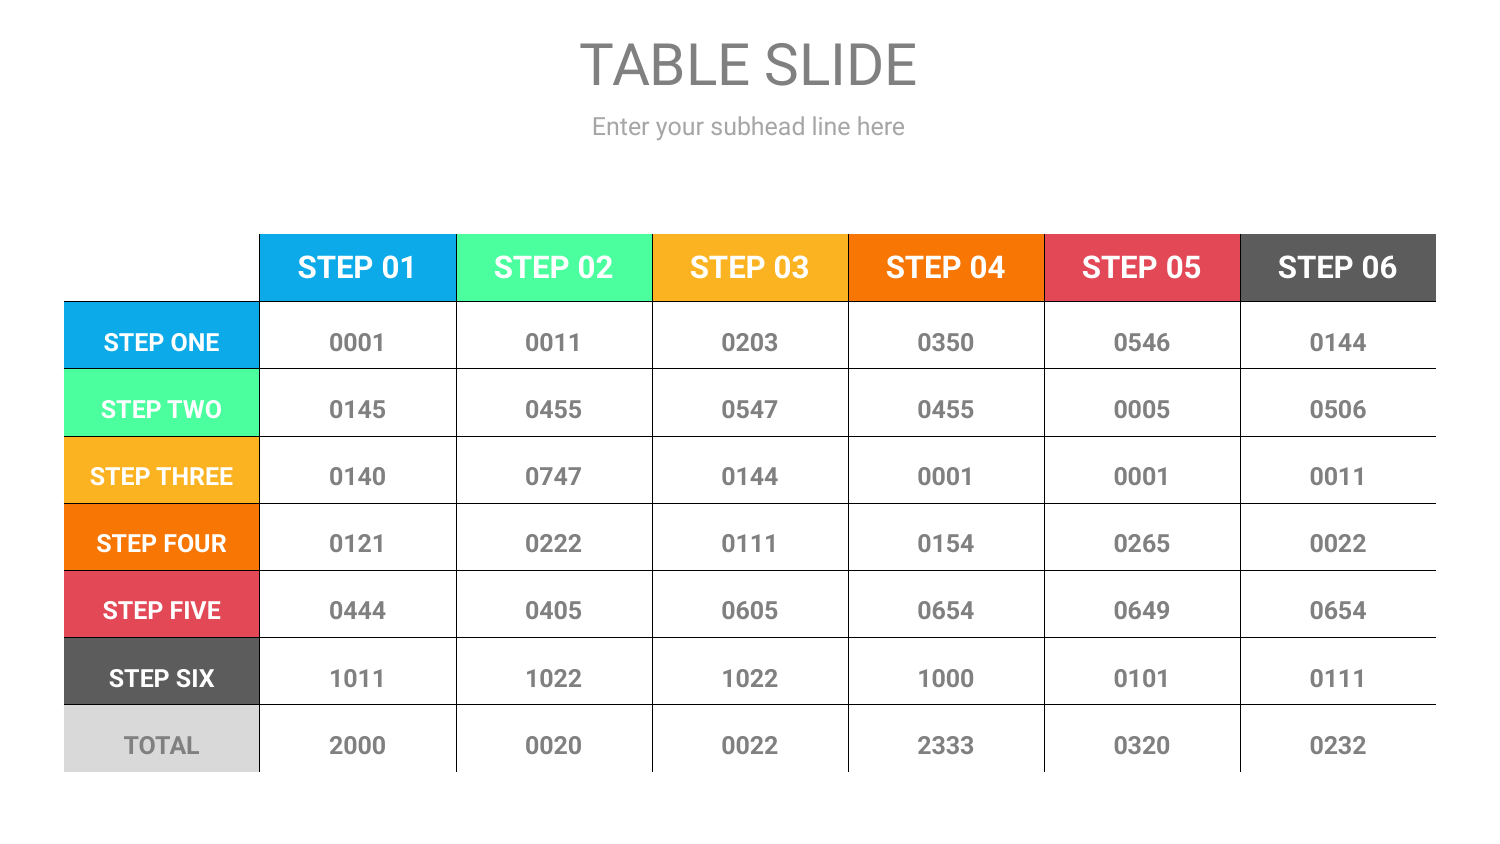

# TABLE SLIDE
Enter your subhead line here
|  | STEP 01 | STEP 02 | STEP 03 | STEP 04 | STEP 05 | STEP 06 |
| --- | --- | --- | --- | --- | --- | --- |
| STEP ONE | 0001 | 0011 | 0203 | 0350 | 0546 | 0144 |
| STEP TWO | 0145 | 0455 | 0547 | 0455 | 0005 | 0506 |
| STEP THREE | 0140 | 0747 | 0144 | 0001 | 0001 | 0011 |
| STEP FOUR | 0121 | 0222 | 0111 | 0154 | 0265 | 0022 |
| STEP FIVE | 0444 | 0405 | 0605 | 0654 | 0649 | 0654 |
| STEP SIX | 1011 | 1022 | 1022 | 1000 | 0101 | 0111 |
| TOTAL | 2000 | 0020 | 0022 | 2333 | 0320 | 0232 |